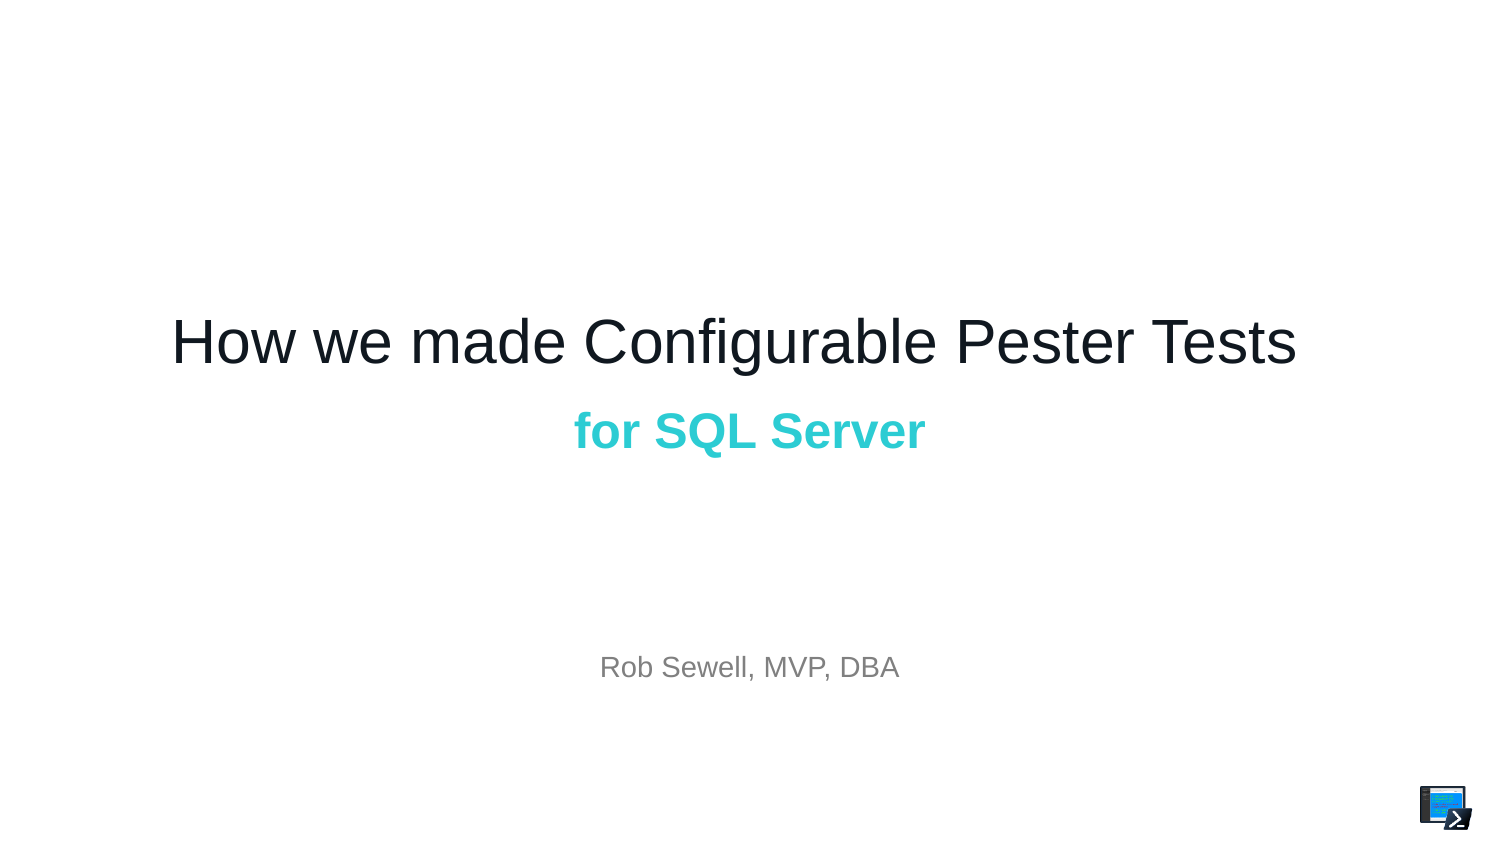

How we made Configurable Pester Tests
for SQL Server
Rob Sewell, MVP, DBA